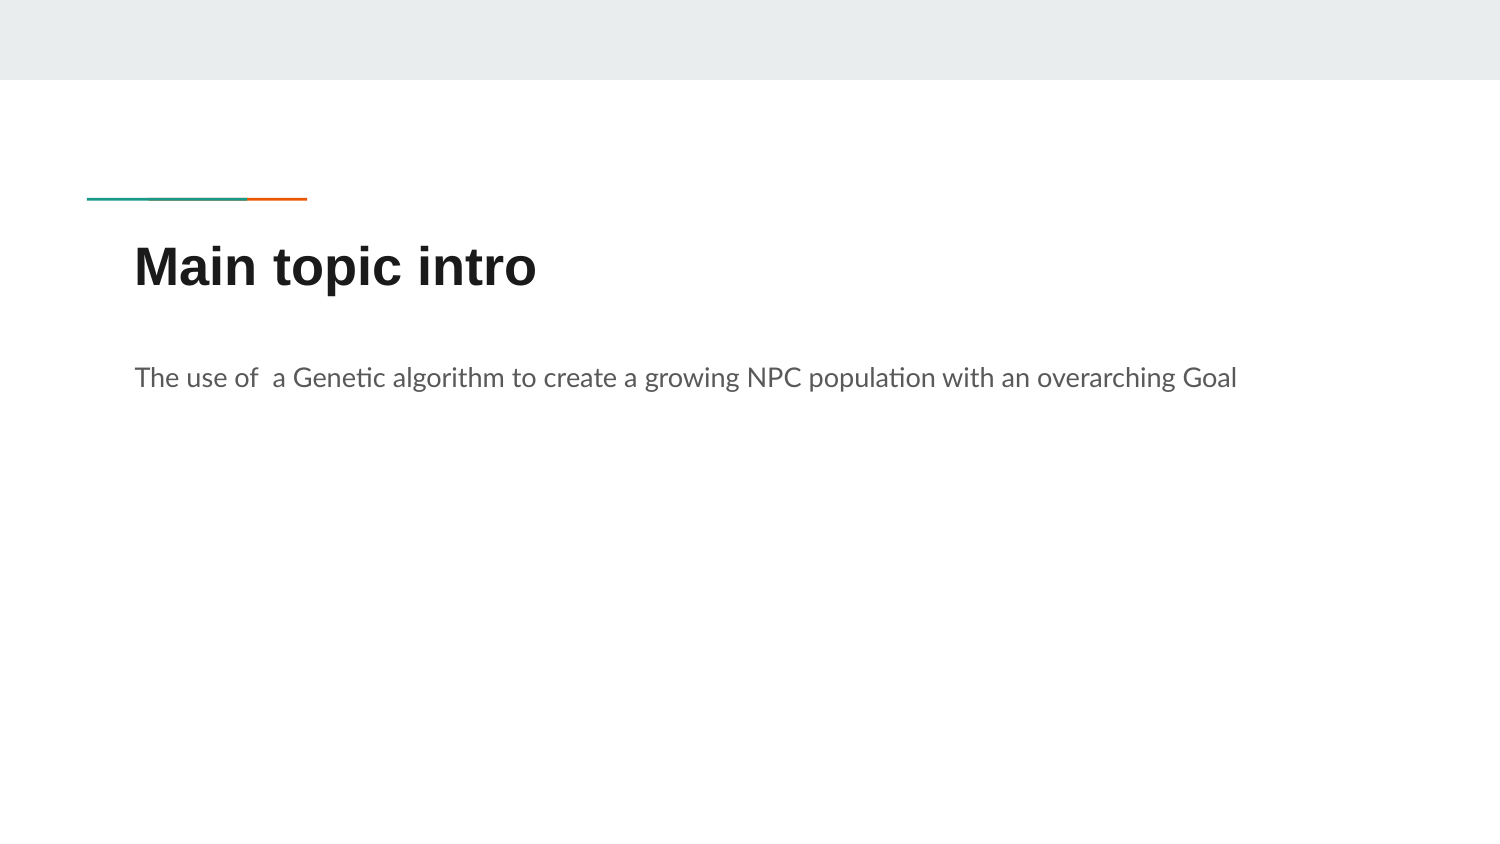

# Main topic intro
The use of  a Genetic algorithm to create a growing NPC population with an overarching Goal